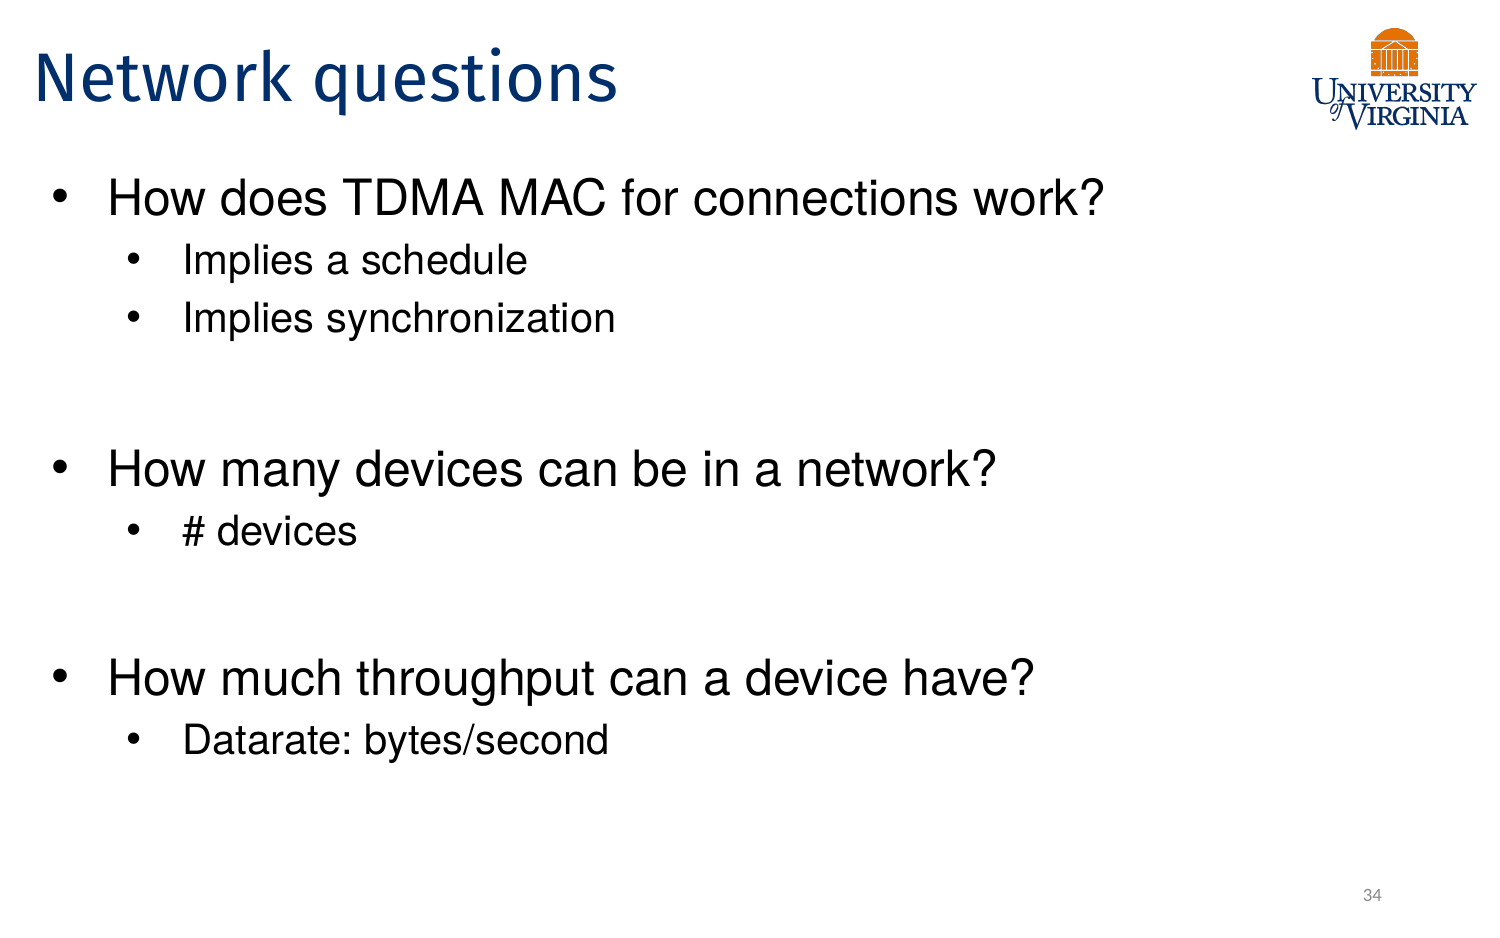

# Network questions
How does TDMA MAC for connections work?
Implies a schedule
Implies synchronization

How many devices can be in a network?
# devices

How much throughput can a device have?
Datarate: bytes/second
34